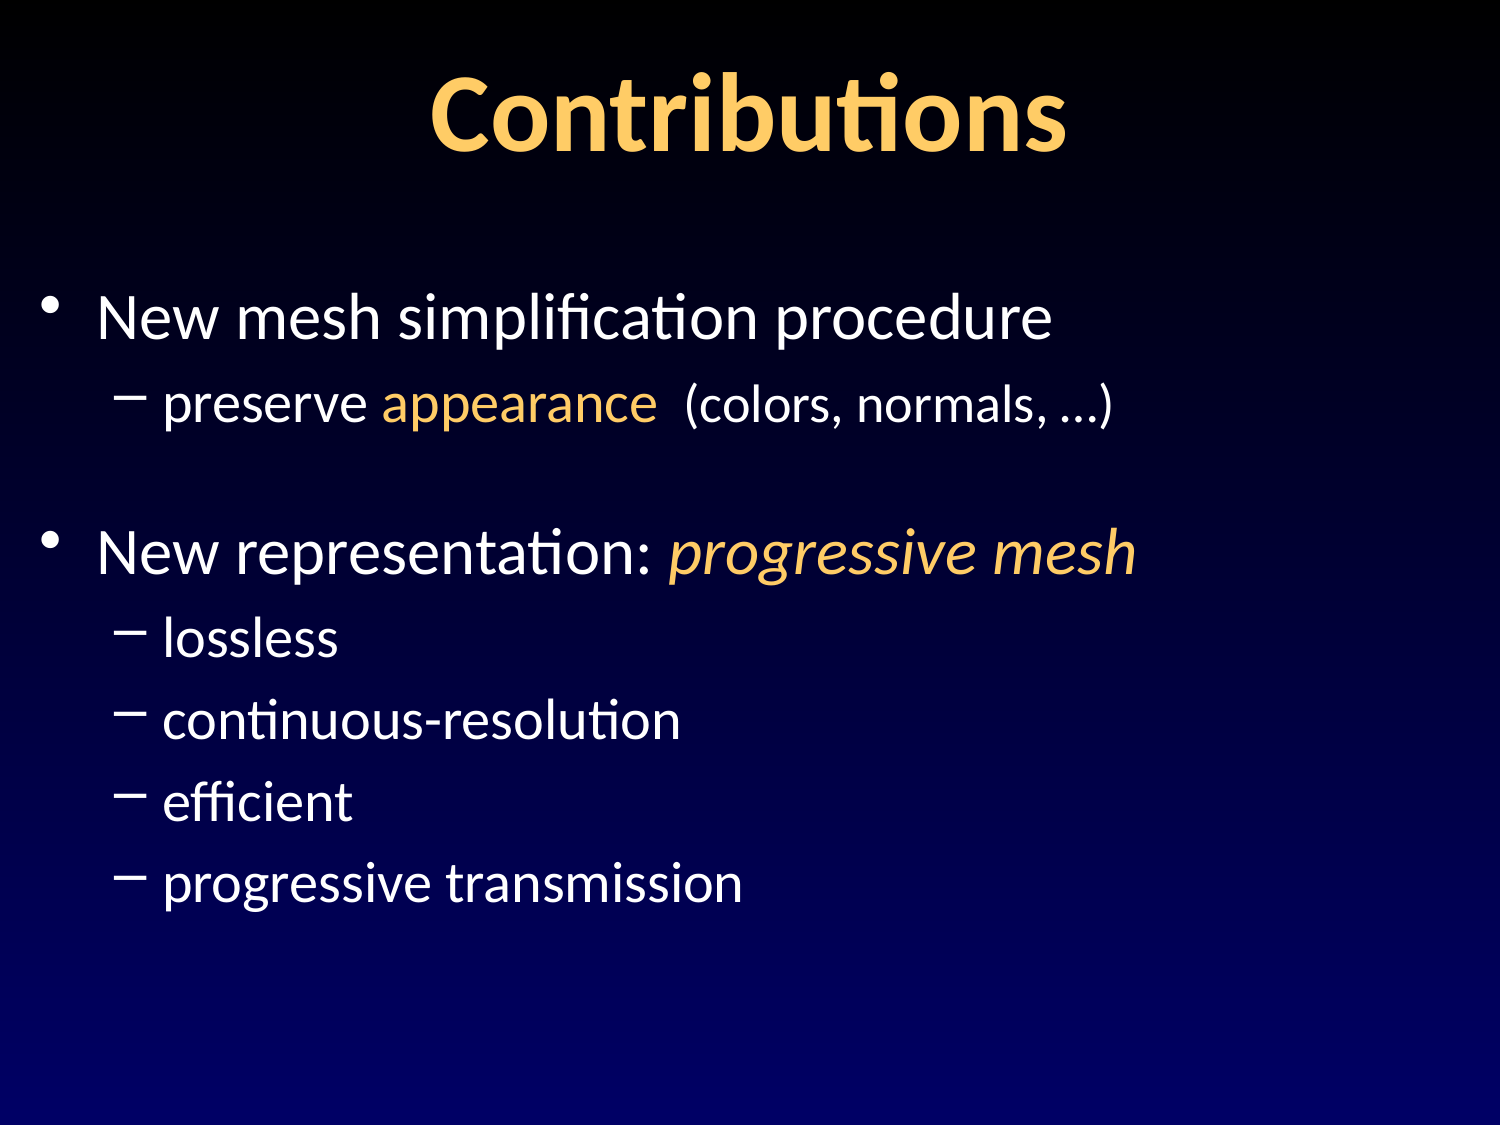

# Contributions
New mesh simplification procedure
preserve appearance  (colors, normals, …)
New representation: progressive mesh
lossless
continuous-resolution
efficient
progressive transmission